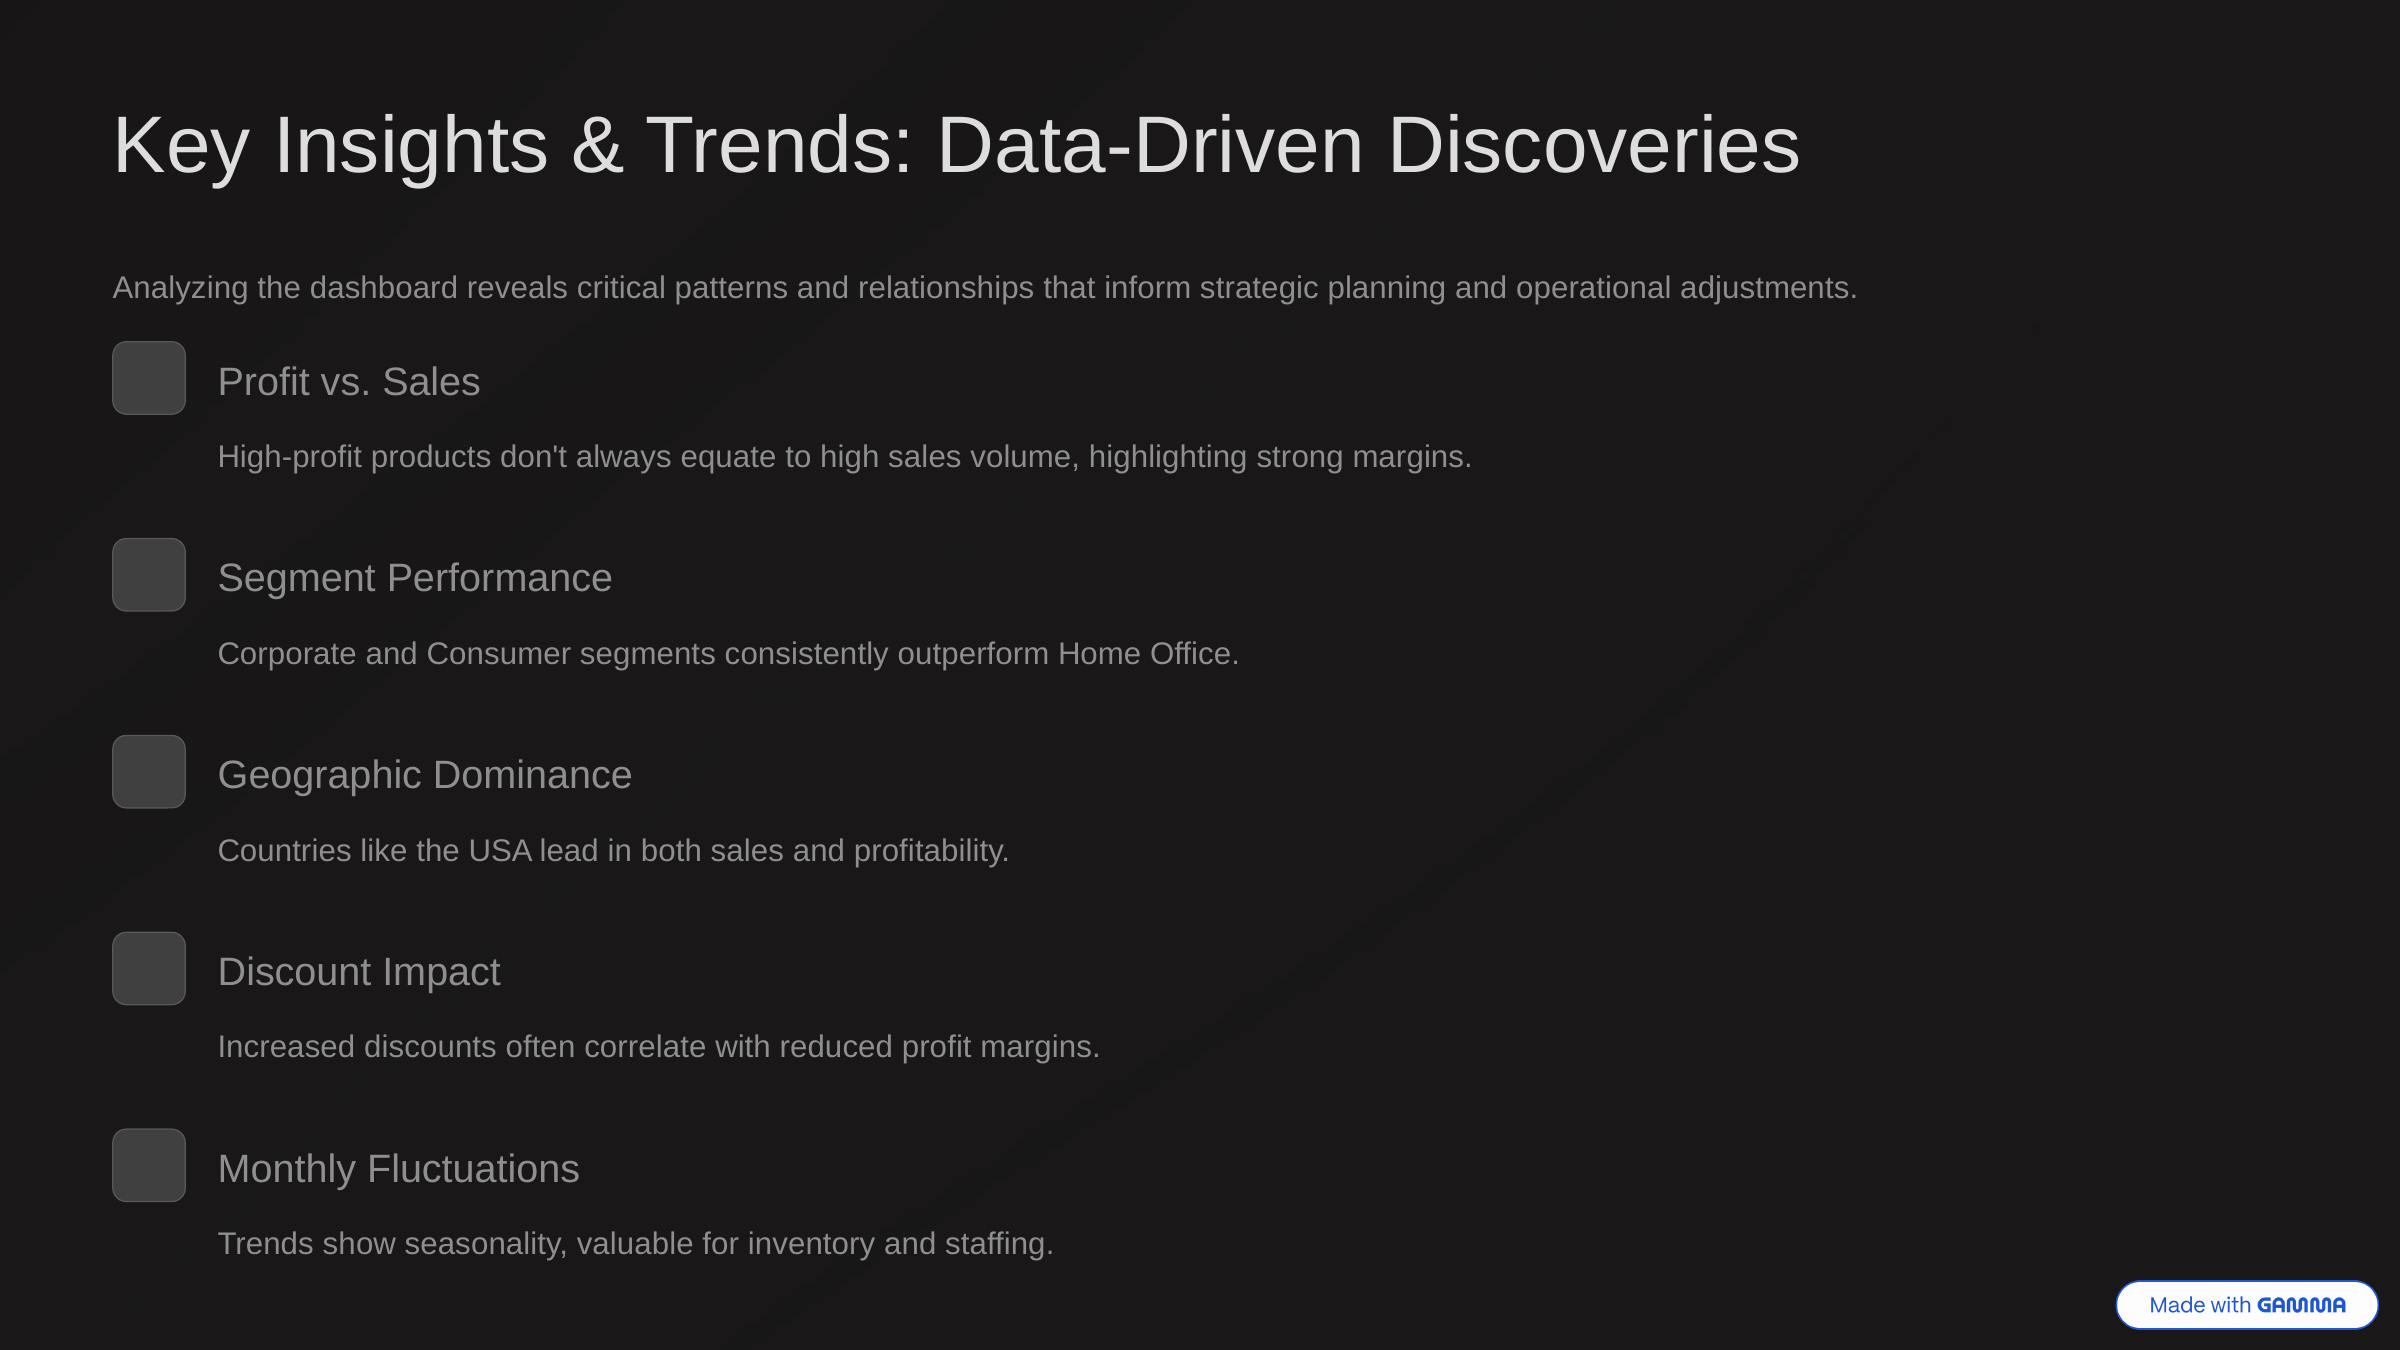

Key Insights & Trends: Data-Driven Discoveries
Analyzing the dashboard reveals critical patterns and relationships that inform strategic planning and operational adjustments.

Profit vs. Sales
High-profit products don't always equate to high sales volume, highlighting strong margins.

Segment Performance
Corporate and Consumer segments consistently outperform Home Office.

Geographic Dominance
Countries like the USA lead in both sales and profitability.

Discount Impact
Increased discounts often correlate with reduced profit margins.

Monthly Fluctuations
Trends show seasonality, valuable for inventory and staffing.